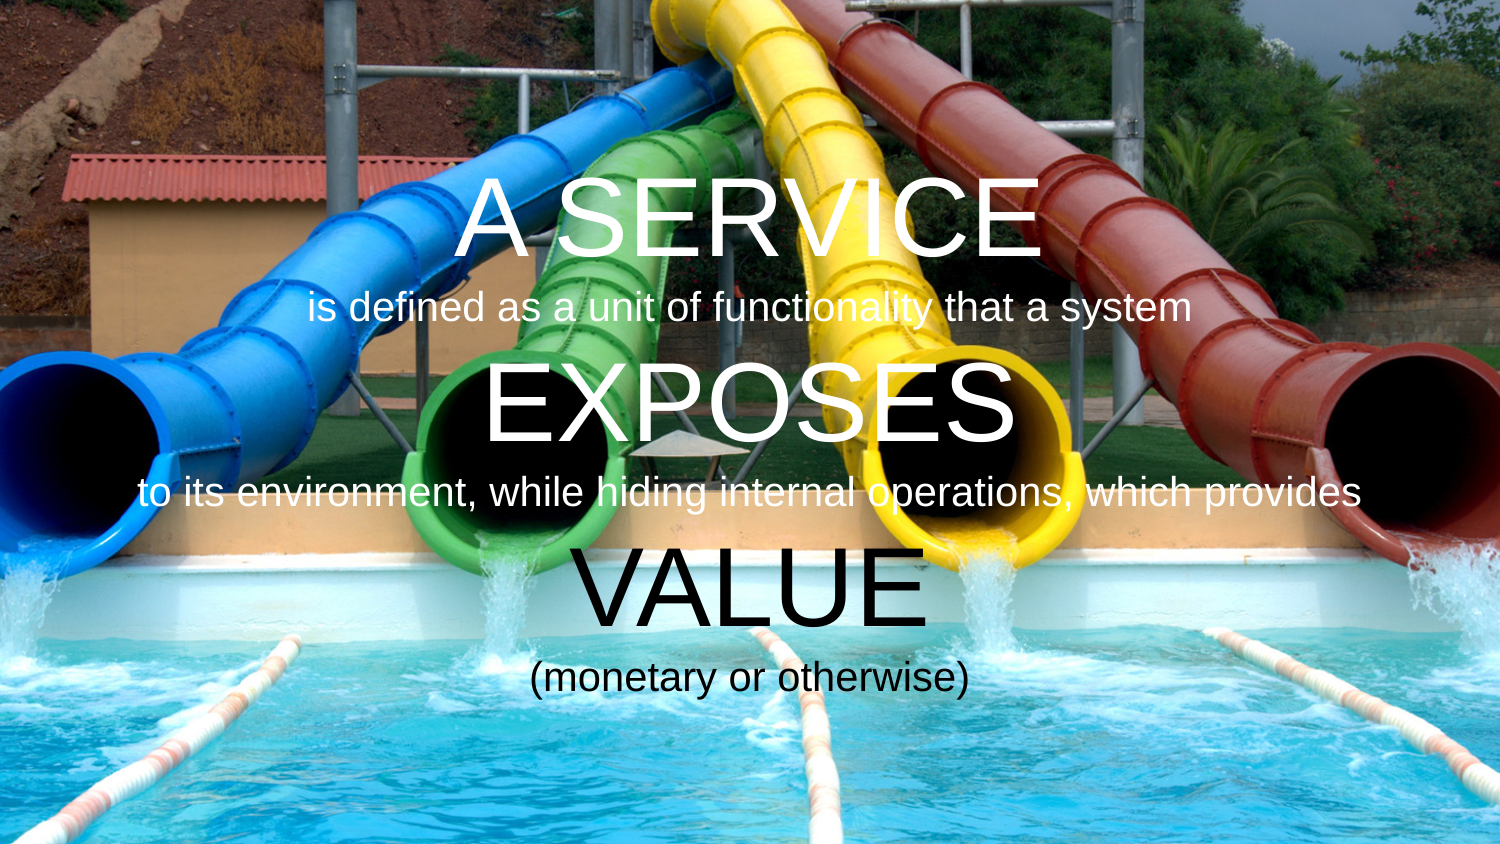

# A SERVICE is defined as a unit of functionality that a system EXPOSES to its environment, while hiding internal operations, which provides VALUE (monetary or otherwise)